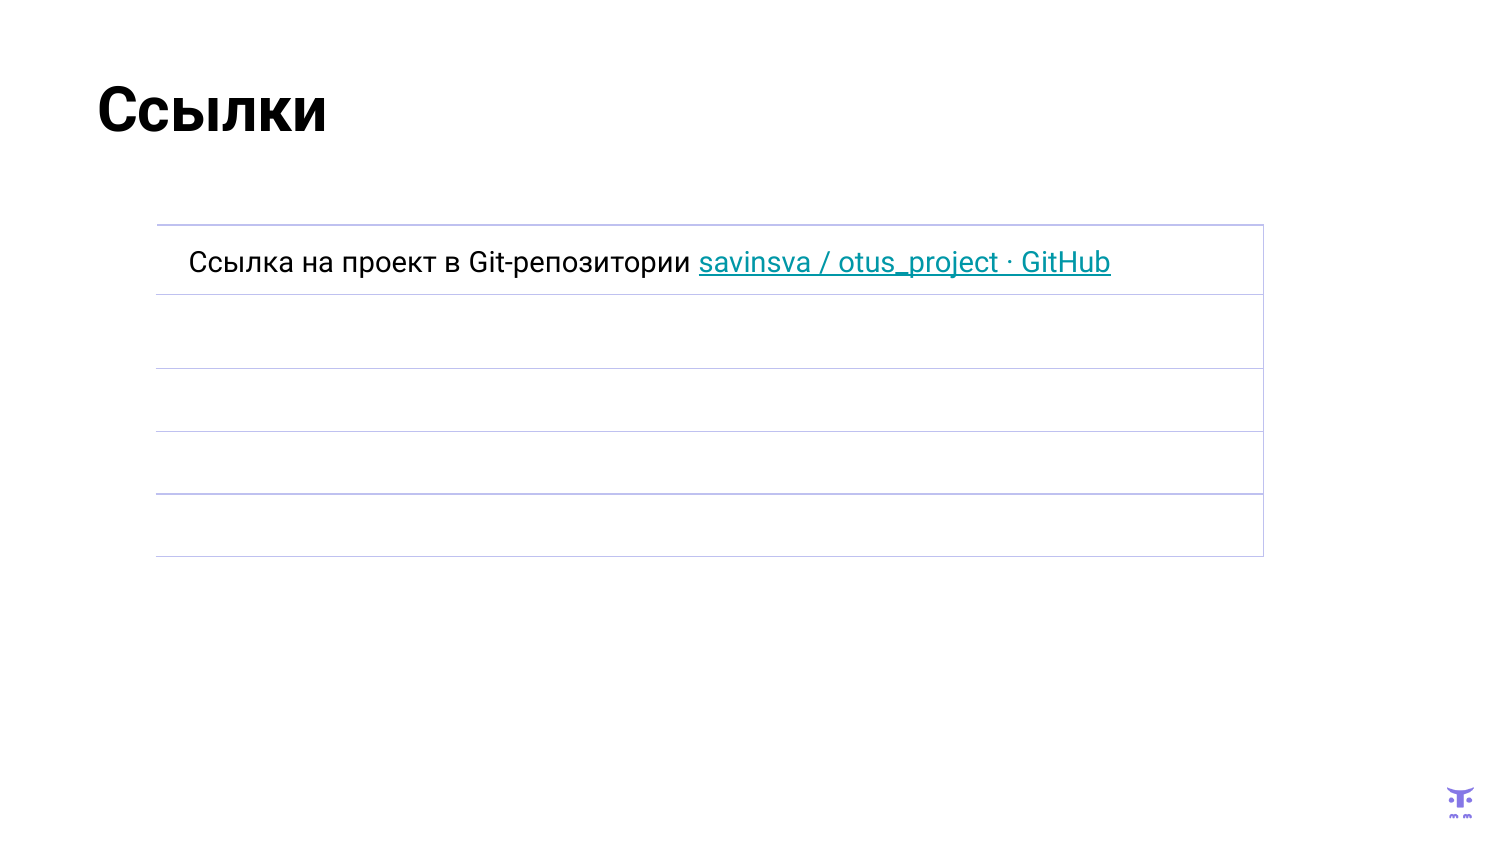

# Ссылки
| Ссылка на проект в Git-репозитории savinsva / otus\_project · GitHub |
| --- |
|  |
|  |
|  |
|  |